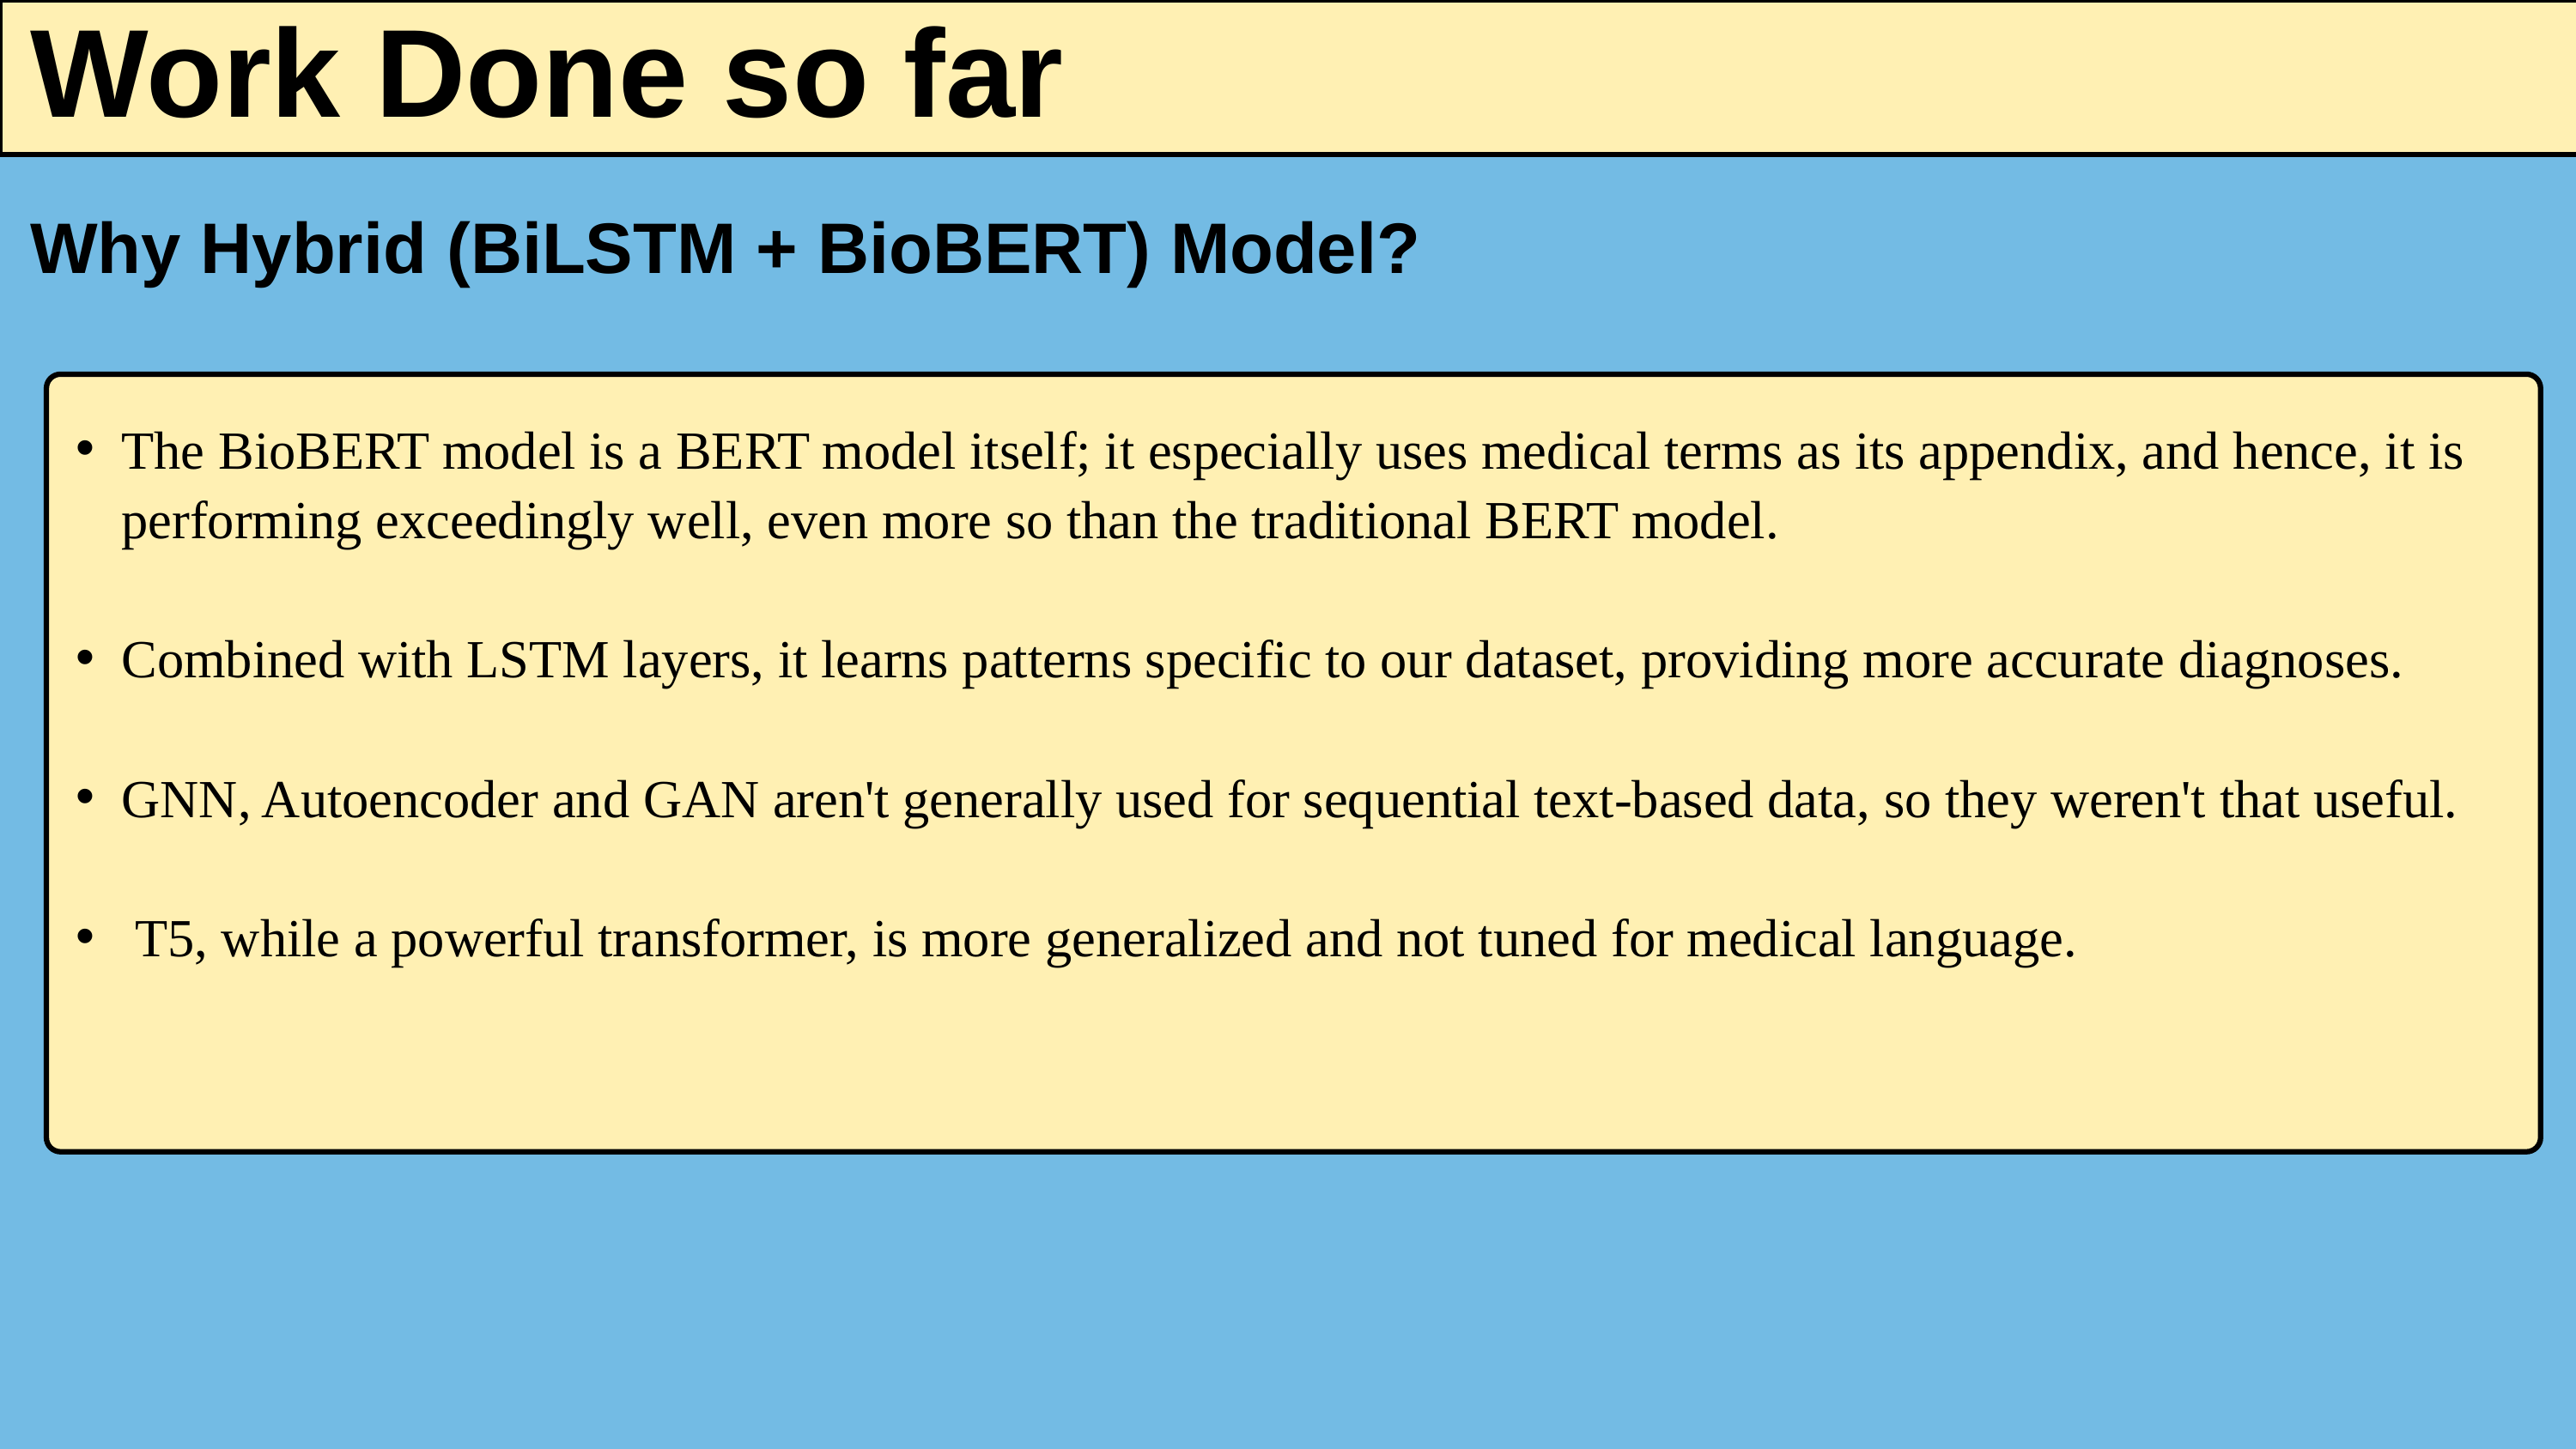

Work Done so far
Why Hybrid (BiLSTM + BioBERT) Model?

The BioBERT model is a BERT model itself; it especially uses medical terms as its appendix, and hence, it is performing exceedingly well, even more so than the traditional BERT model.

Combined with LSTM layers, it learns patterns specific to our dataset, providing more accurate diagnoses.

GNN, Autoencoder and GAN aren't generally used for sequential text-based data, so they weren't that useful.

 T5, while a powerful transformer, is more generalized and not tuned for medical language.